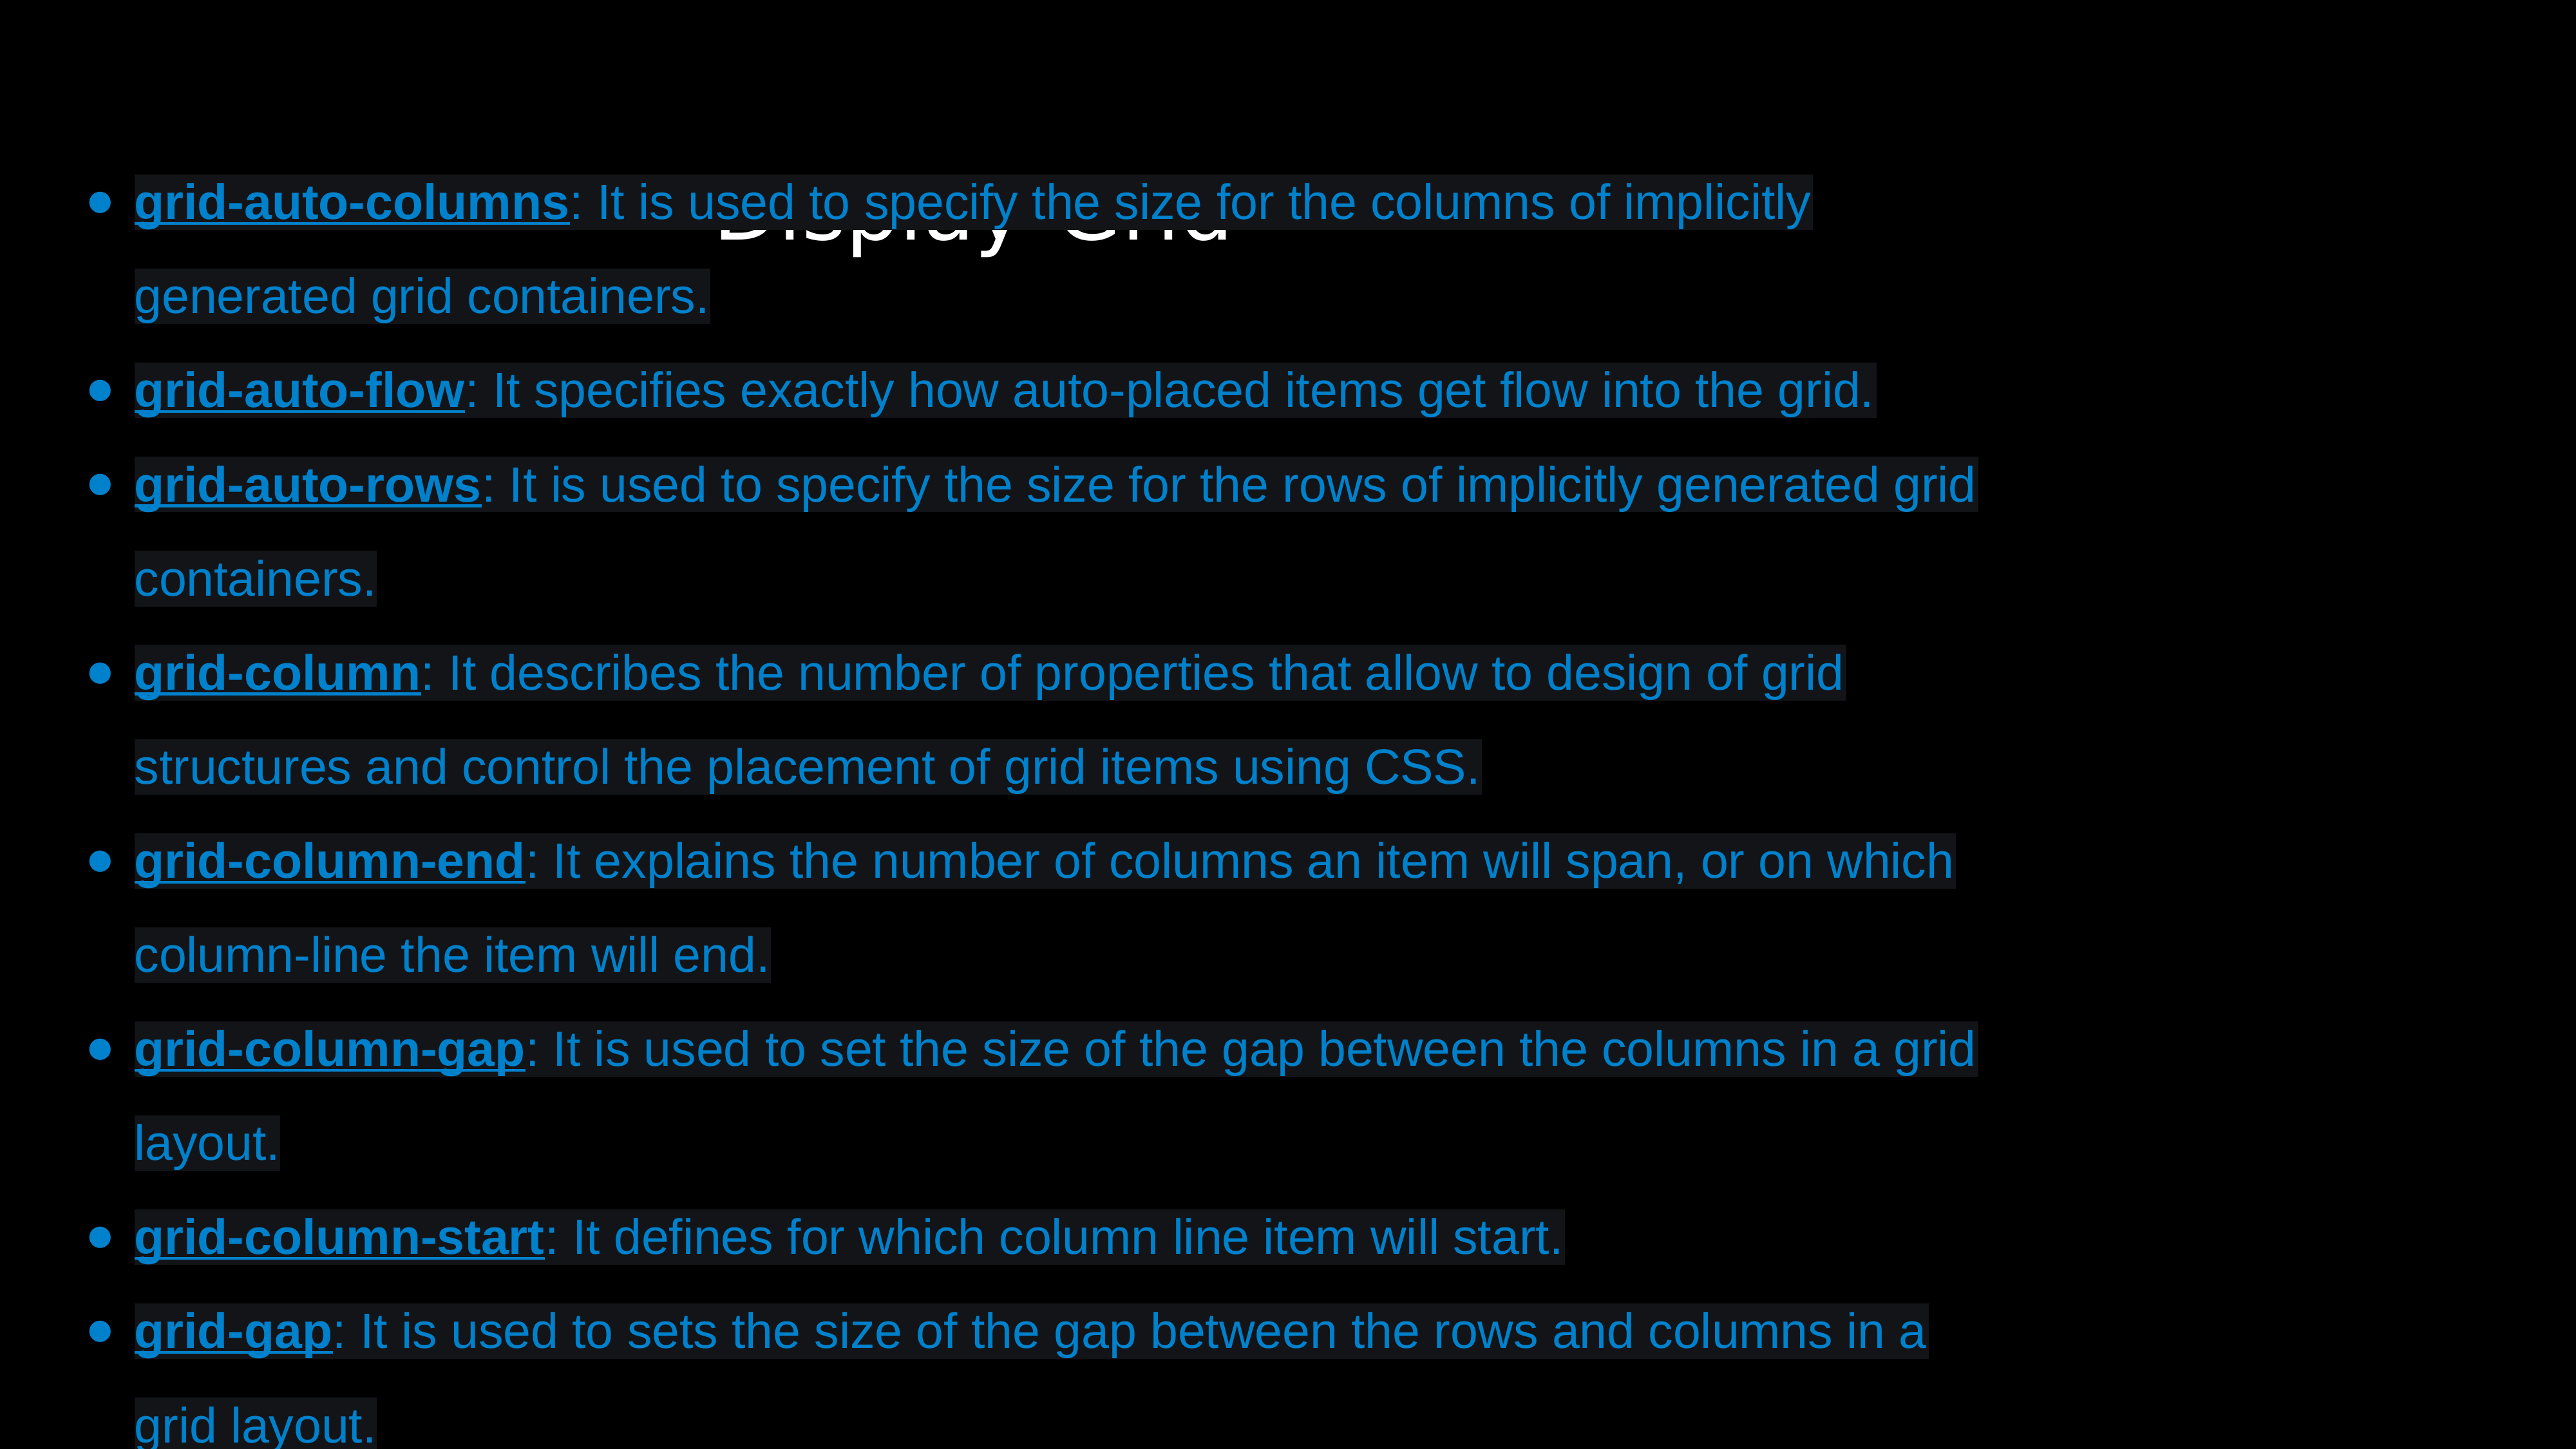

Display-Grid

grid-auto-columns: It is used to specify the size for the columns of implicitly generated grid containers.
grid-auto-flow: It specifies exactly how auto-placed items get flow into the grid.
grid-auto-rows: It is used to specify the size for the rows of implicitly generated grid containers.
grid-column: It describes the number of properties that allow to design of grid structures and control the placement of grid items using CSS.
grid-column-end: It explains the number of columns an item will span, or on which column-line the item will end.
grid-column-gap: It is used to set the size of the gap between the columns in a grid layout.
grid-column-start: It defines for which column line item will start.
grid-gap: It is used to sets the size of the gap between the rows and columns in a grid layout.